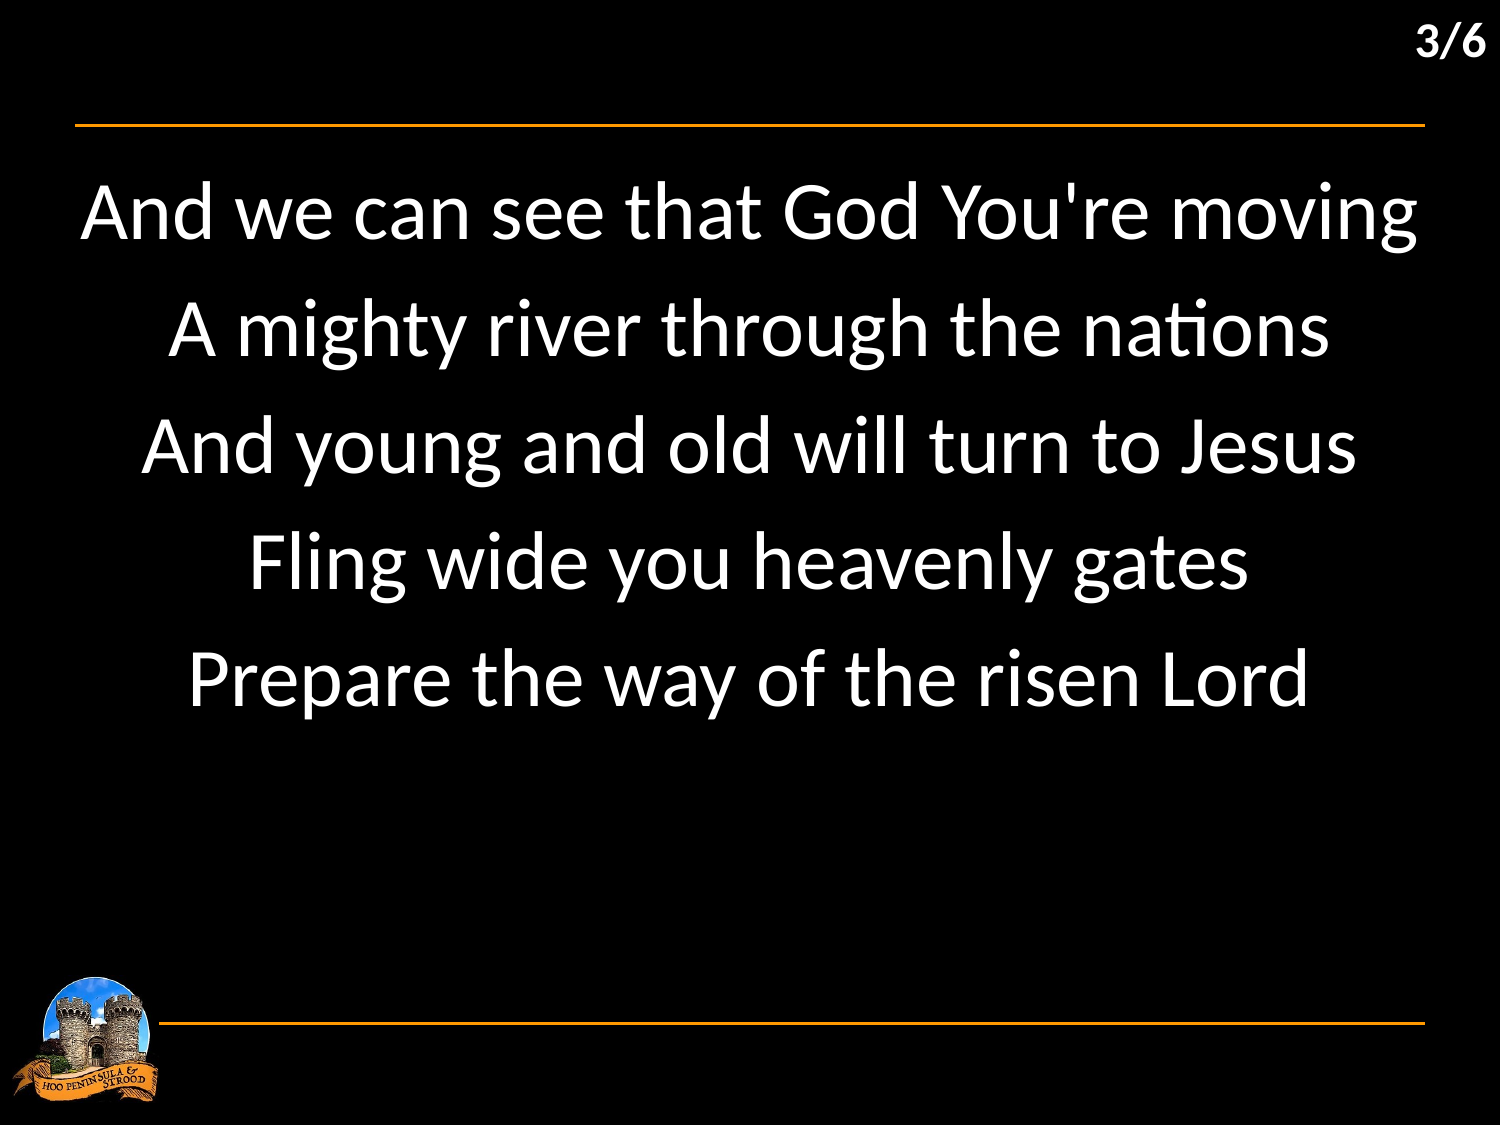

3/6
And we can see that God You're moving
A mighty river through the nations
And young and old will turn to Jesus
Fling wide you heavenly gates
Prepare the way of the risen Lord